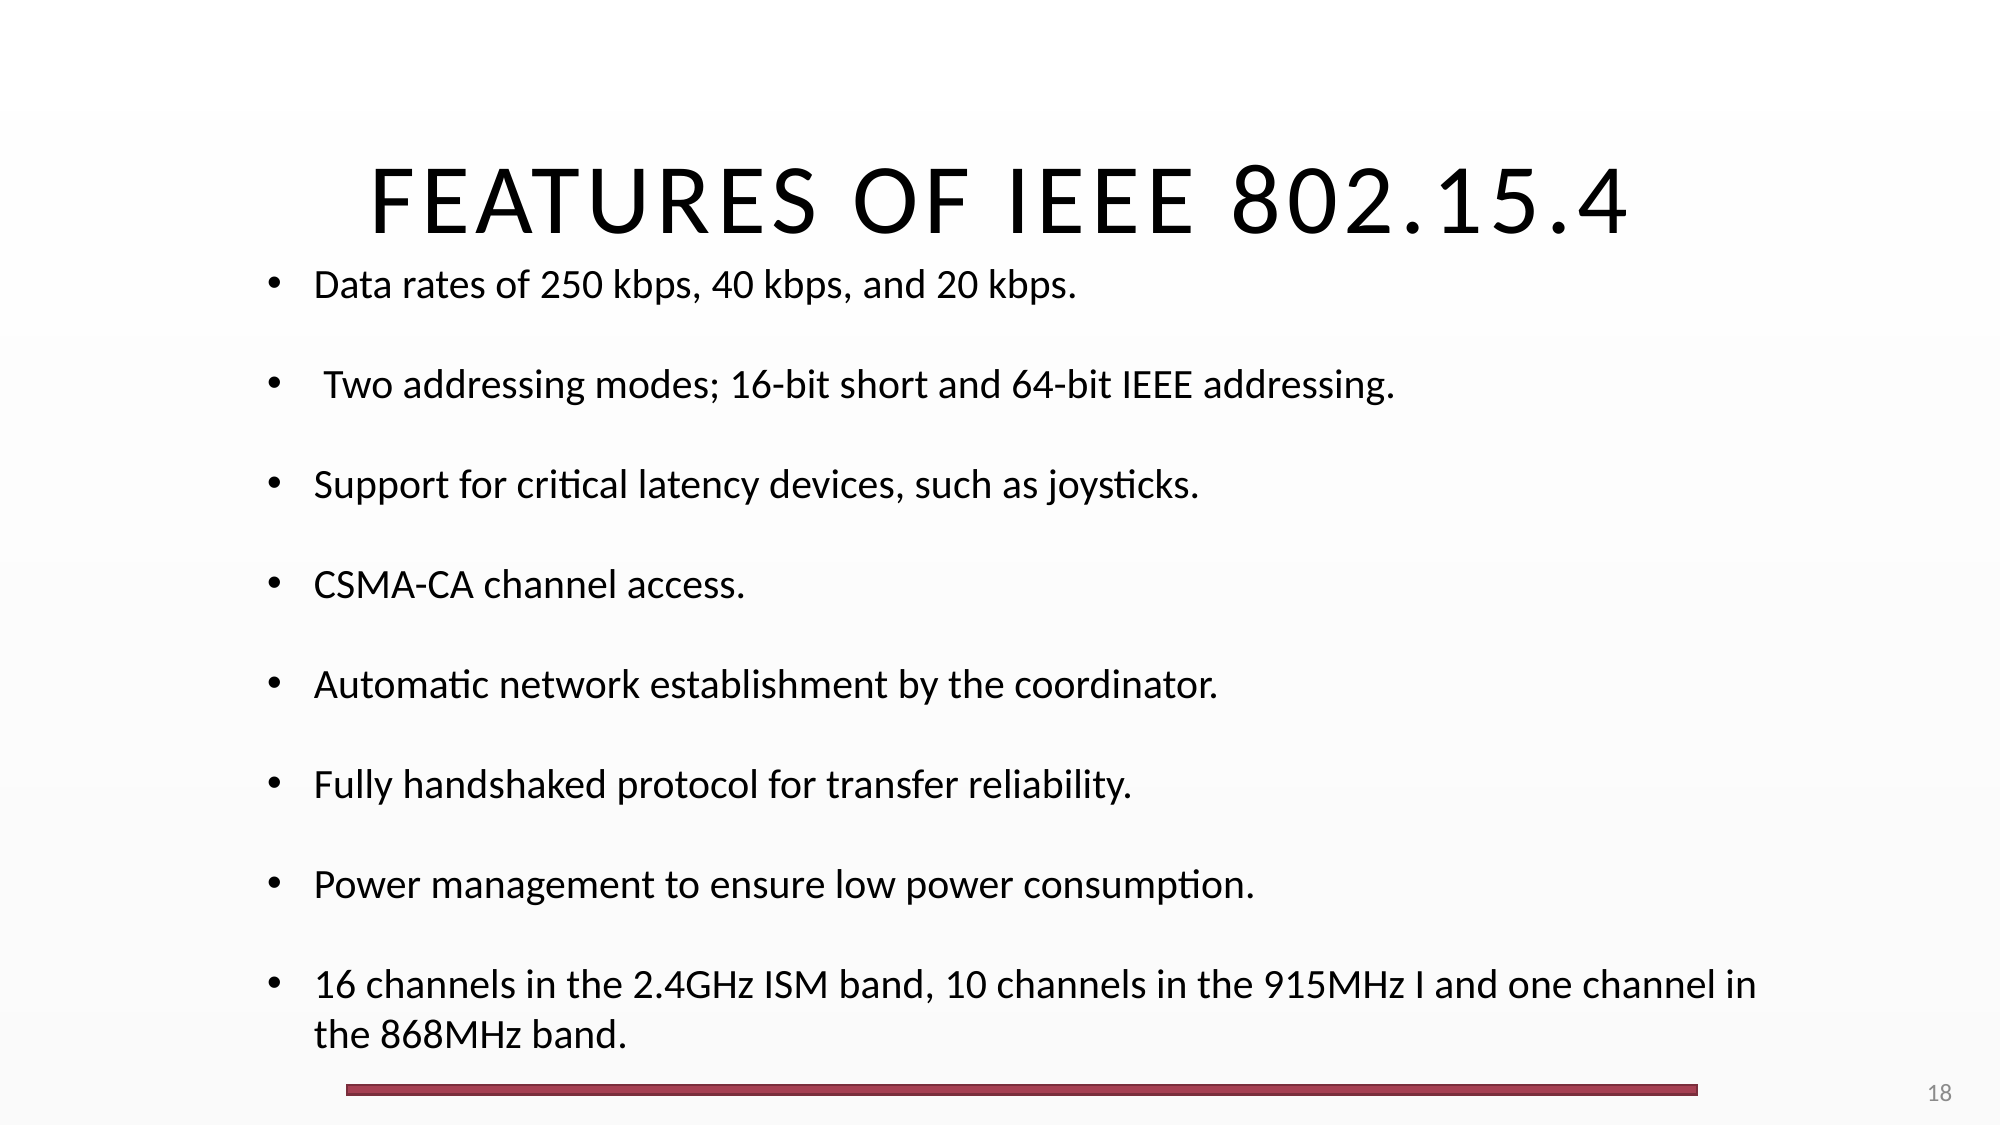

# Features of ieee 802.15.4
Data rates of 250 kbps, 40 kbps, and 20 kbps.

Two addressing modes; 16-bit short and 64-bit IEEE addressing.

Support for critical latency devices, such as joysticks.

CSMA-CA channel access.

Automatic network establishment by the coordinator.

Fully handshaked protocol for transfer reliability.

Power management to ensure low power consumption.

16 channels in the 2.4GHz ISM band, 10 channels in the 915MHz I and one channel in the 868MHz band.
18